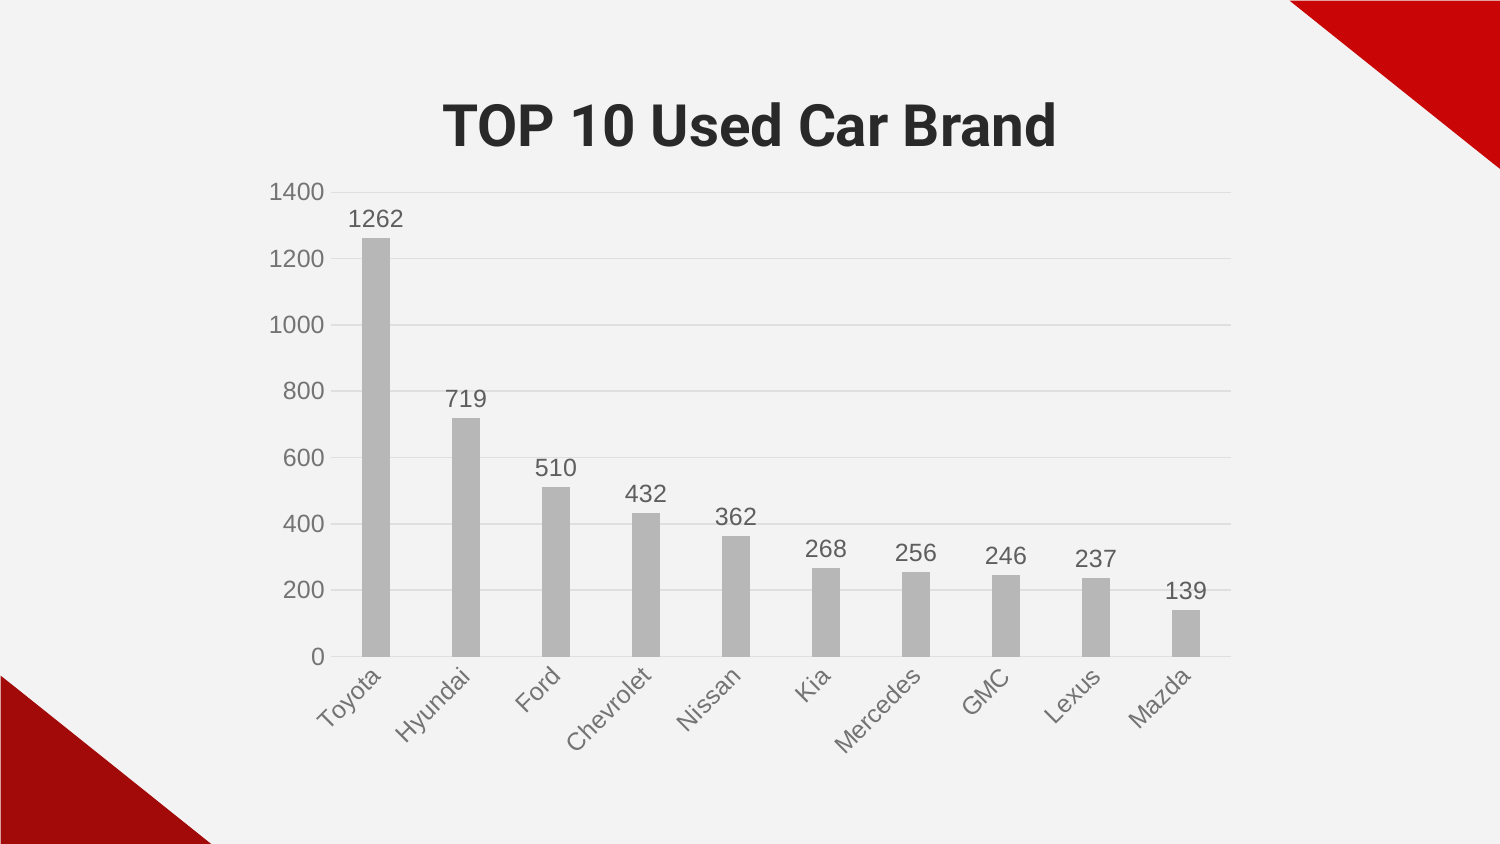

# TOP 10 Used Car Brand

### Chart

| Category | Number Of Cars |
|---|---|
| Toyota | 1262.0 |
| Hyundai | 719.0 |
| Ford | 510.0 |
| Chevrolet | 432.0 |
| Nissan | 362.0 |
| Kia | 268.0 |
| Mercedes | 256.0 |
| GMC | 246.0 |
| Lexus | 237.0 |
| Mazda | 139.0 |